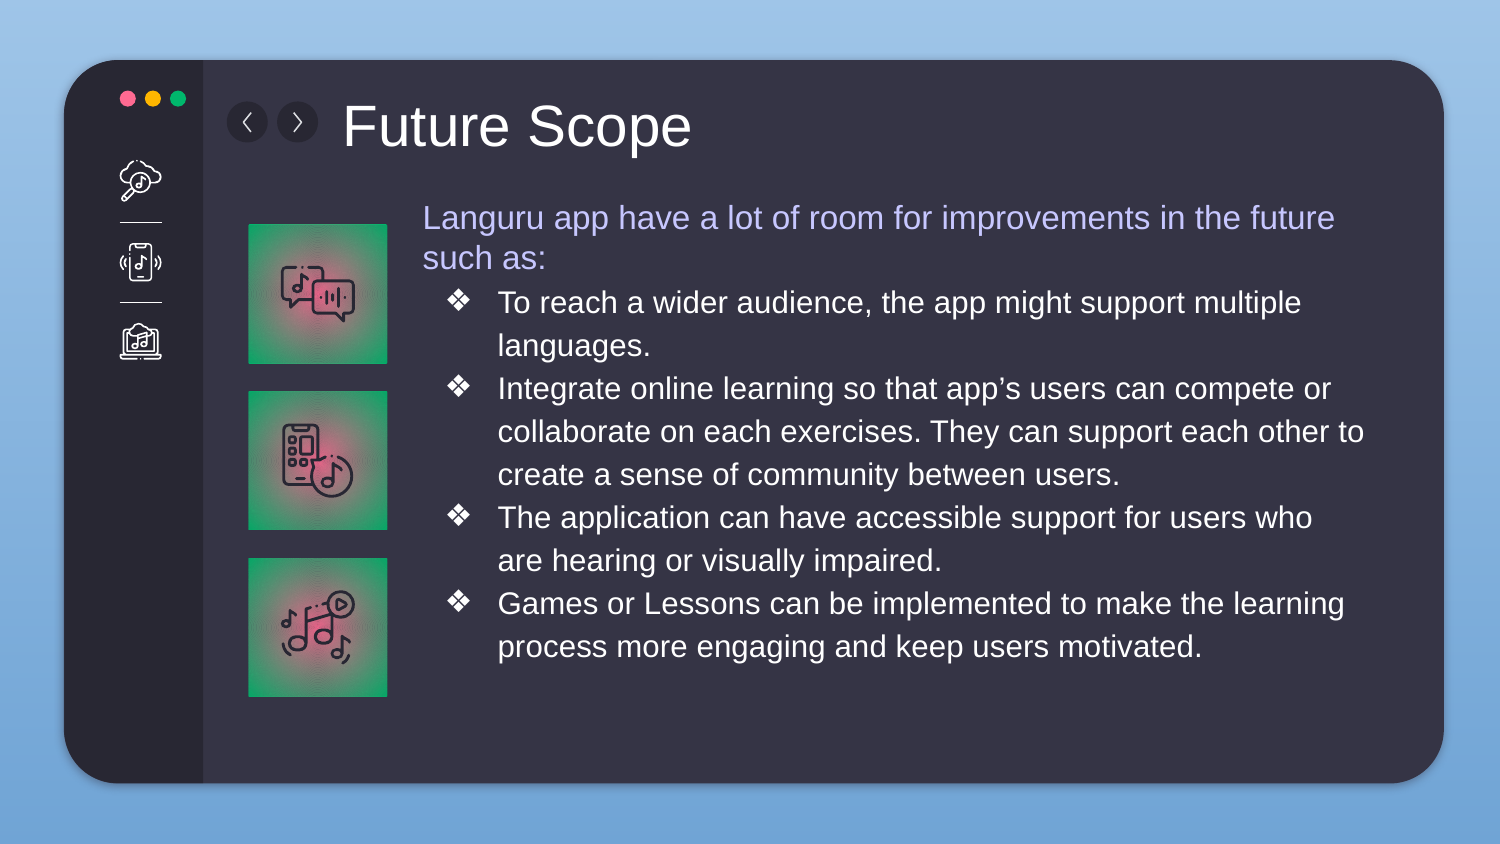

Future Scope

Languru app have a lot of room for improvements in the future such as:
To reach a wider audience, the app might support multiple languages.
Integrate online learning so that app’s users can compete or collaborate on each exercises. They can support each other to create a sense of community between users.
The application can have accessible support for users who are hearing or visually impaired.
Games or Lessons can be implemented to make the learning process more engaging and keep users motivated.